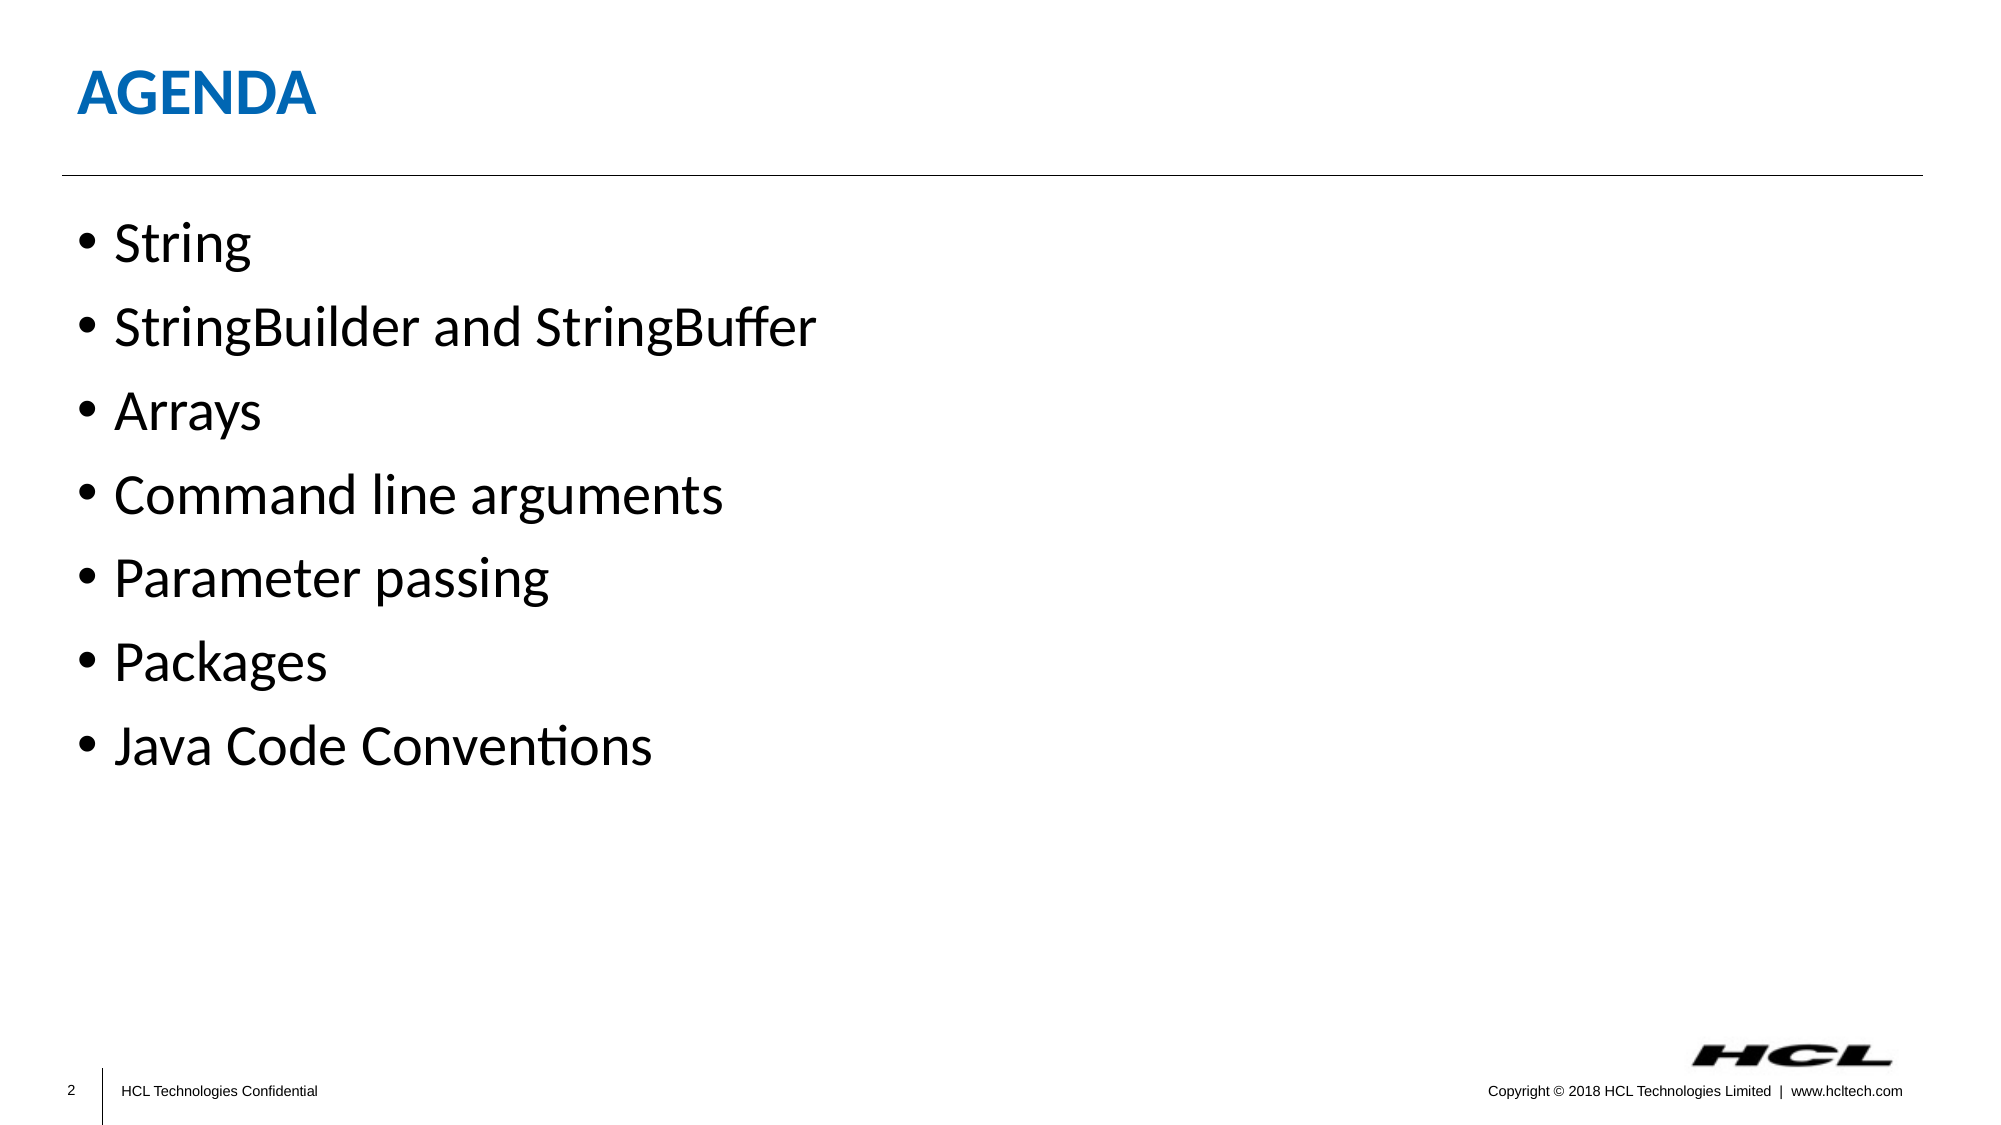

# Agenda
String
StringBuilder and StringBuffer
Arrays
Command line arguments
Parameter passing
Packages
Java Code Conventions